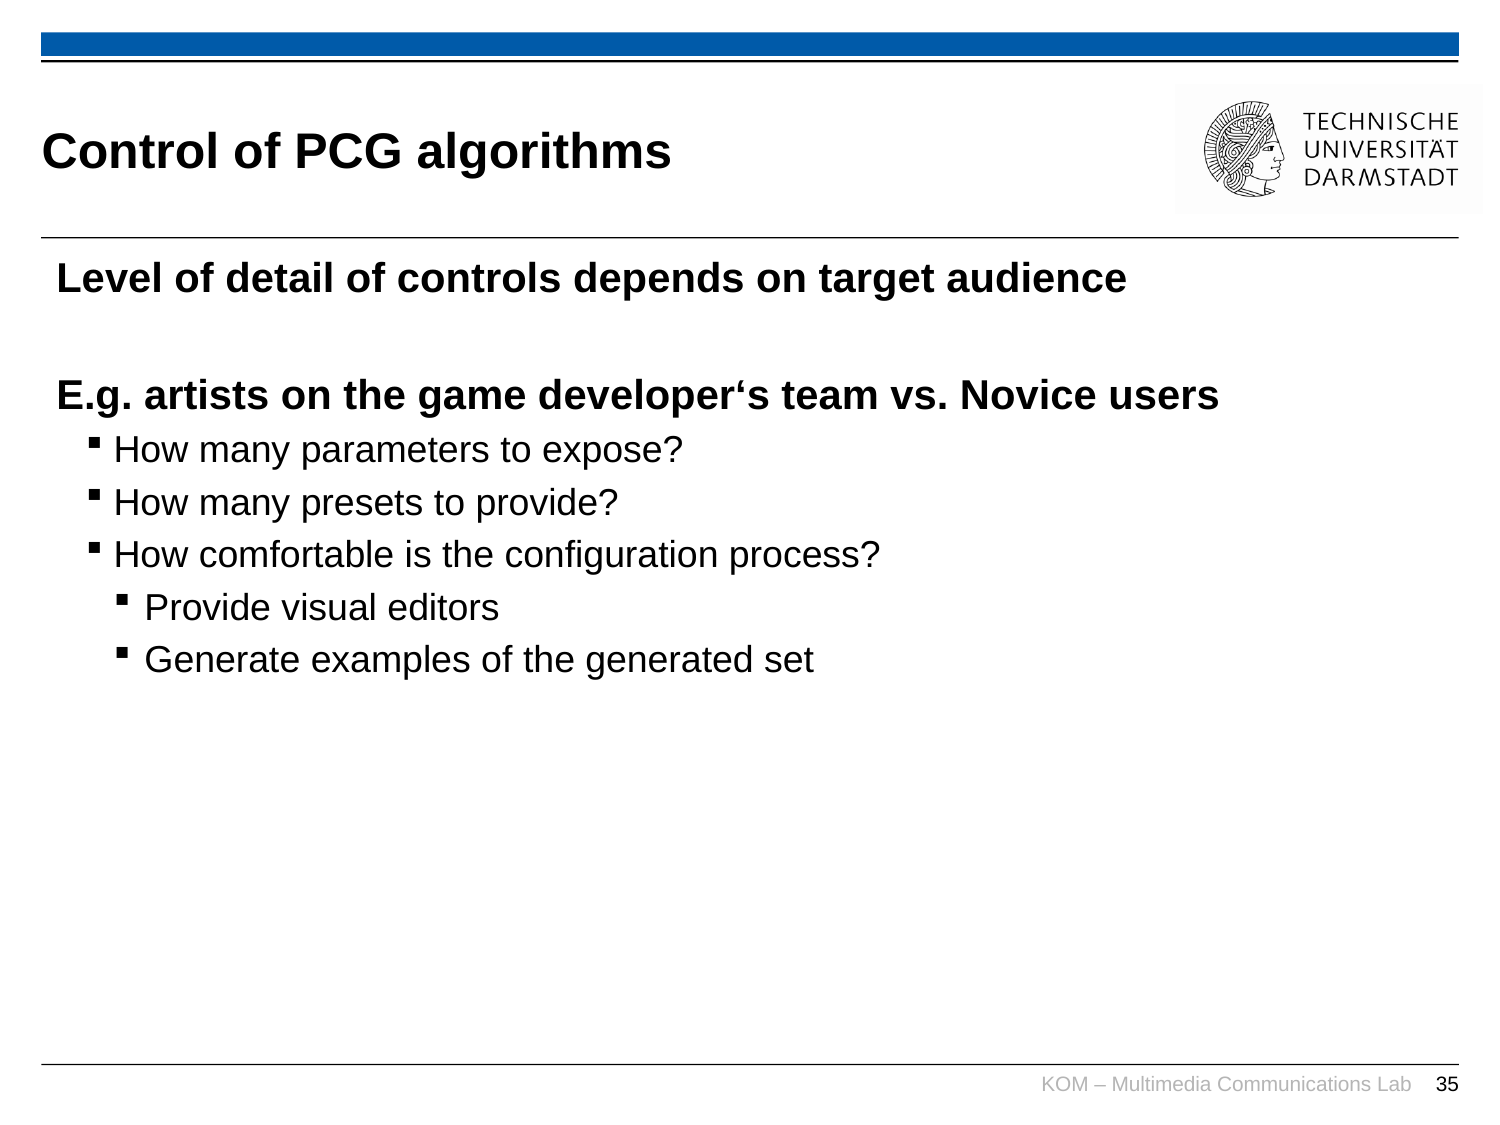

# Control of PCG algorithms
Level of detail of controls depends on target audience

E.g. artists on the game developer‘s team vs. Novice users
How many parameters to expose?
How many presets to provide?
How comfortable is the configuration process?
Provide visual editors
Generate examples of the generated set